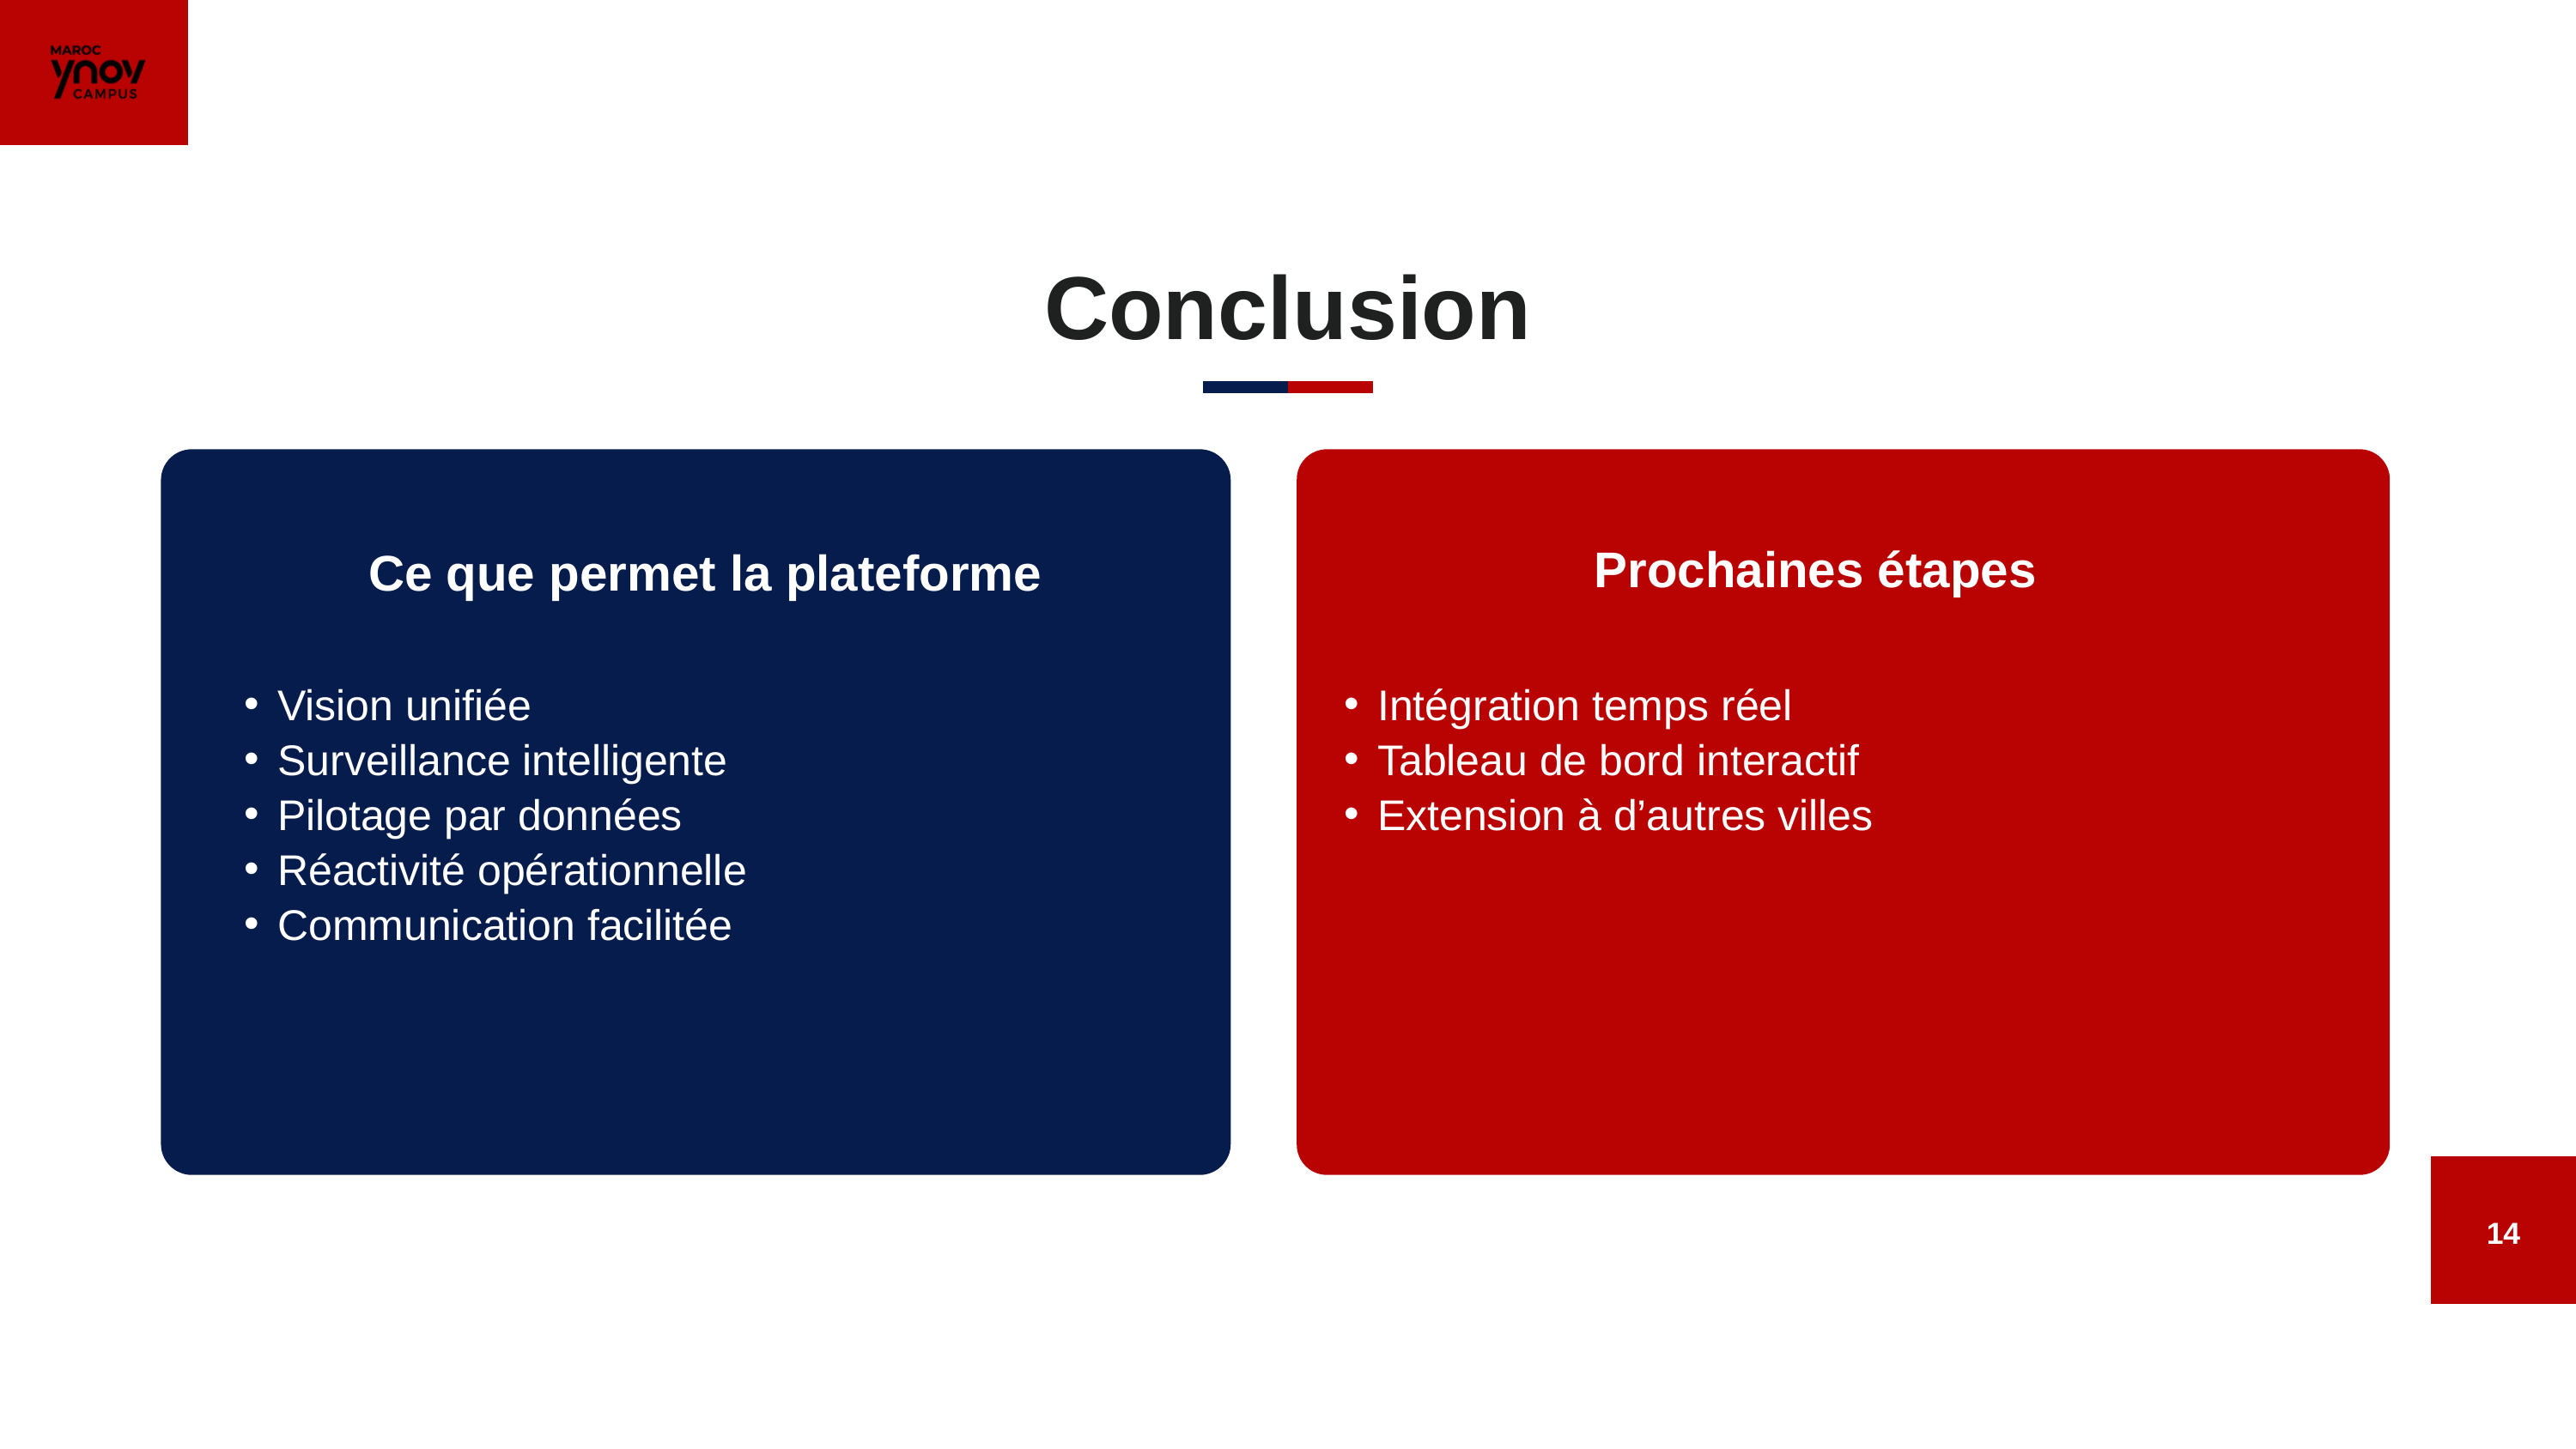

Conclusion

Prochaines étapes
Ce que permet la plateforme
Vision unifiée
Surveillance intelligente
Pilotage par données
Réactivité opérationnelle
Communication facilitée
Intégration temps réel
Tableau de bord interactif
Extension à d’autres villes

14